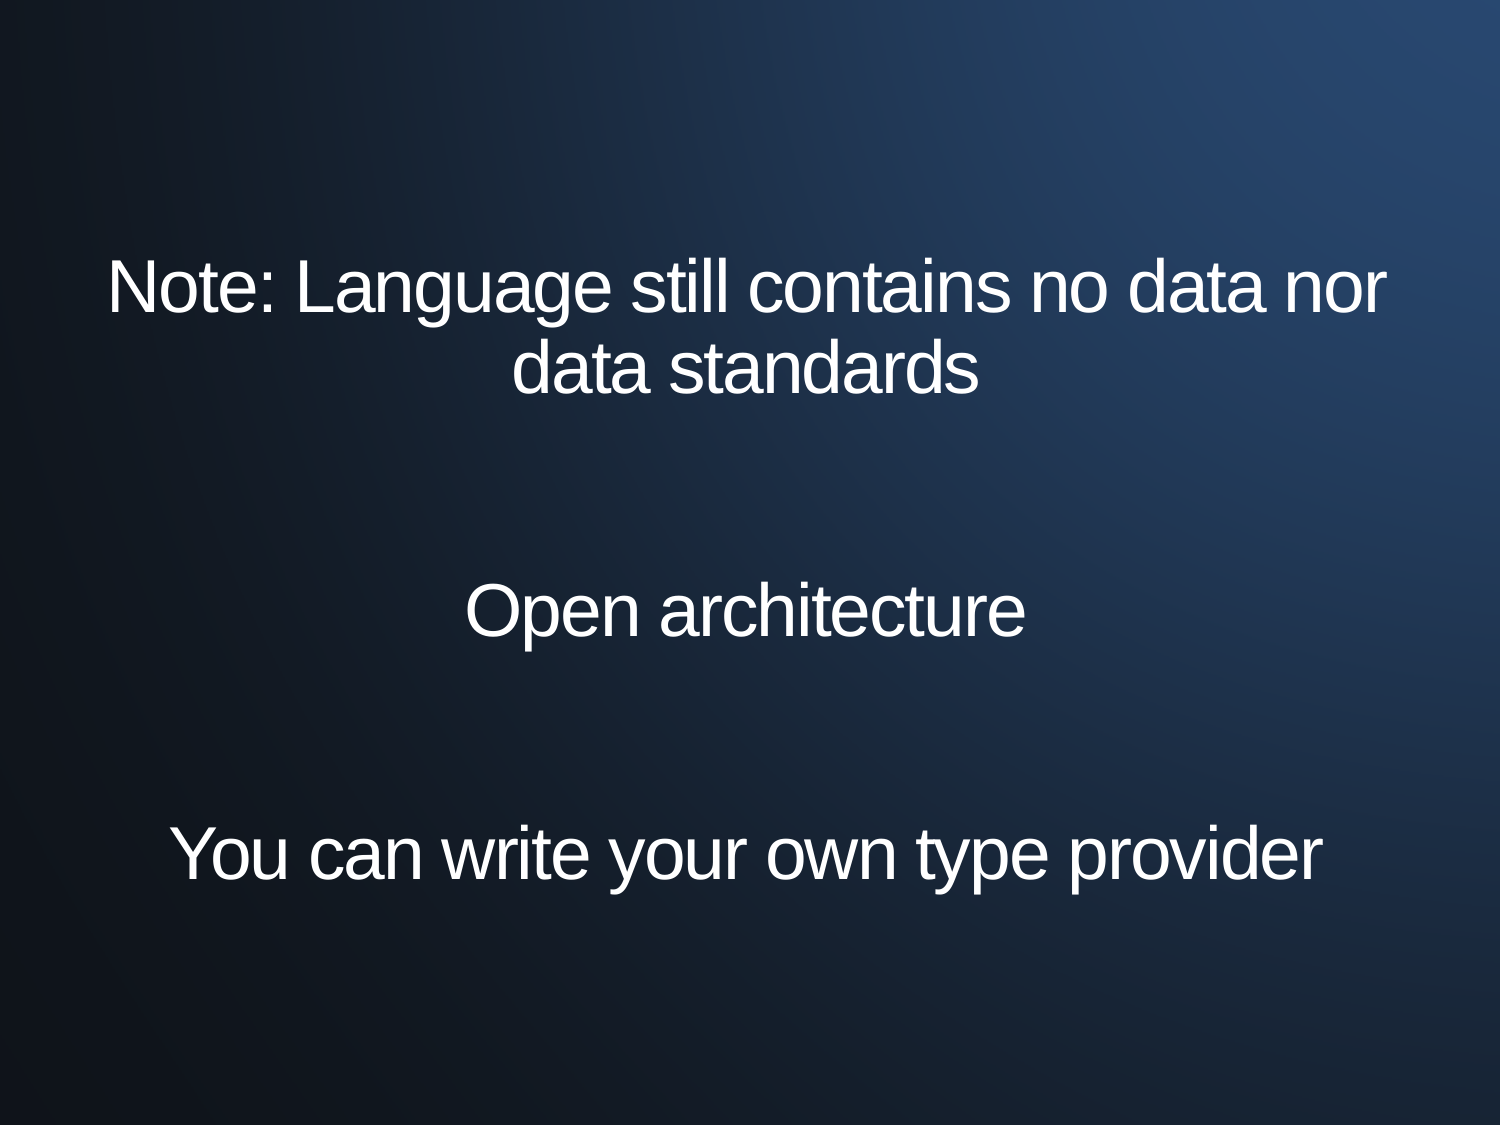

# Note: Language still contains no data nor data standards Open architecture You can write your own type provider